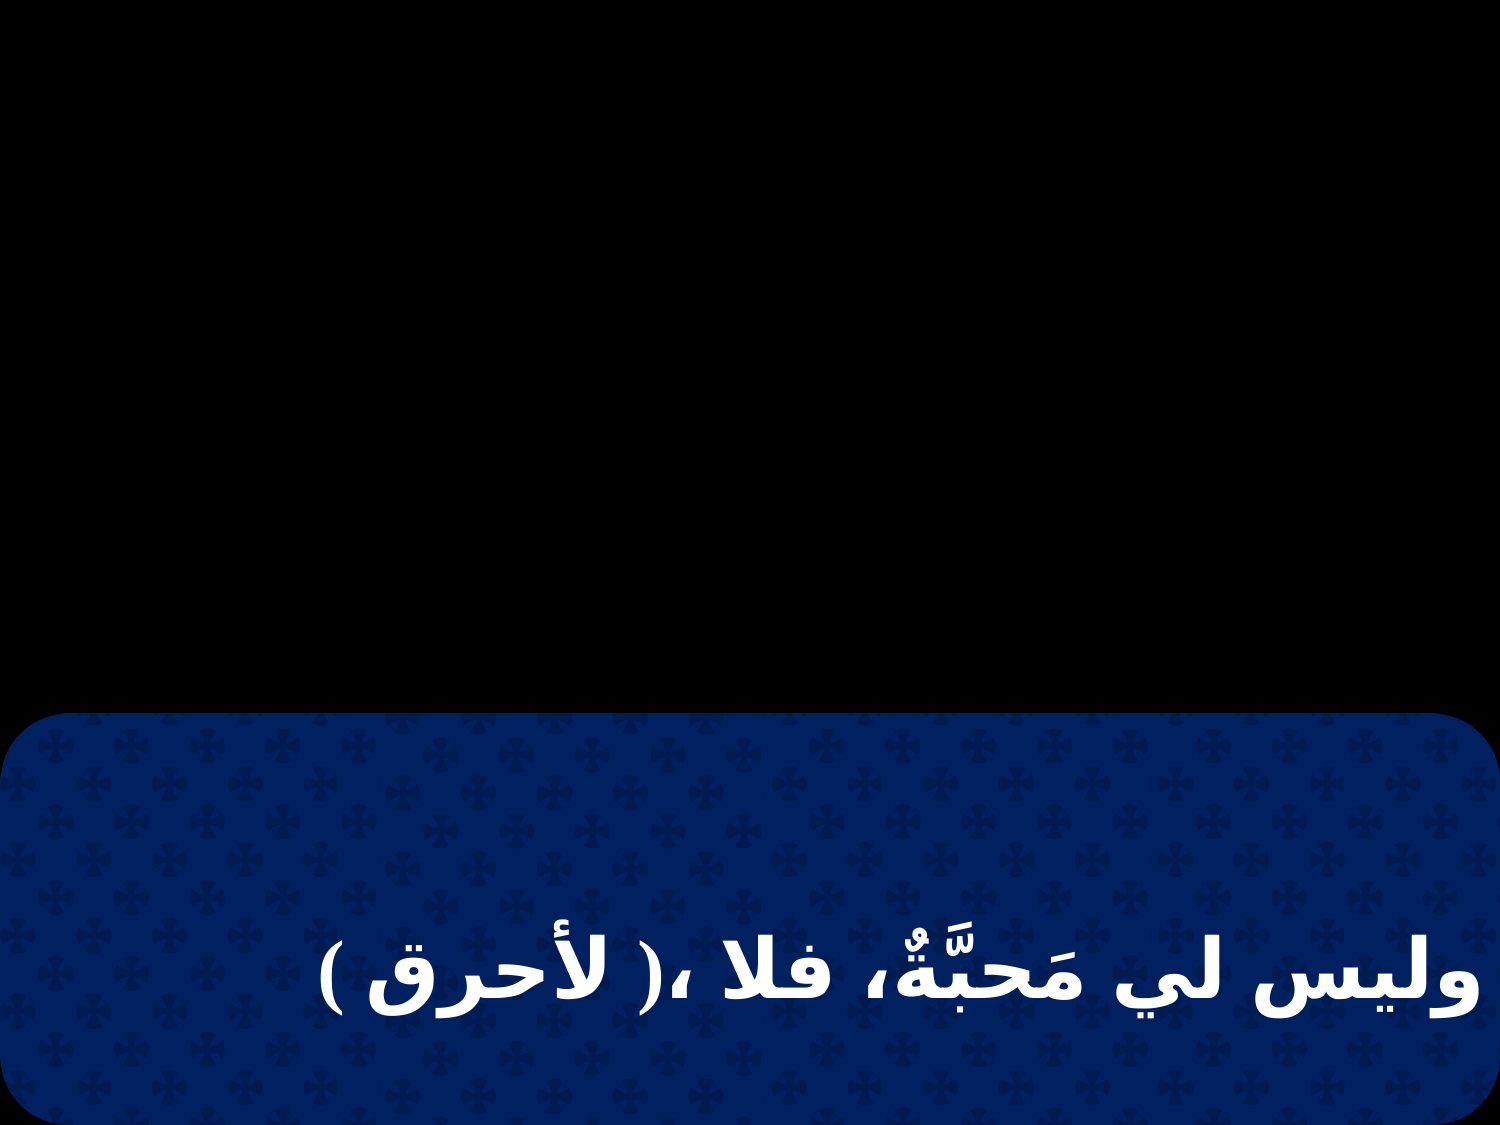

( لأحرق )، وليس لي مَحبَّةٌ، فلا